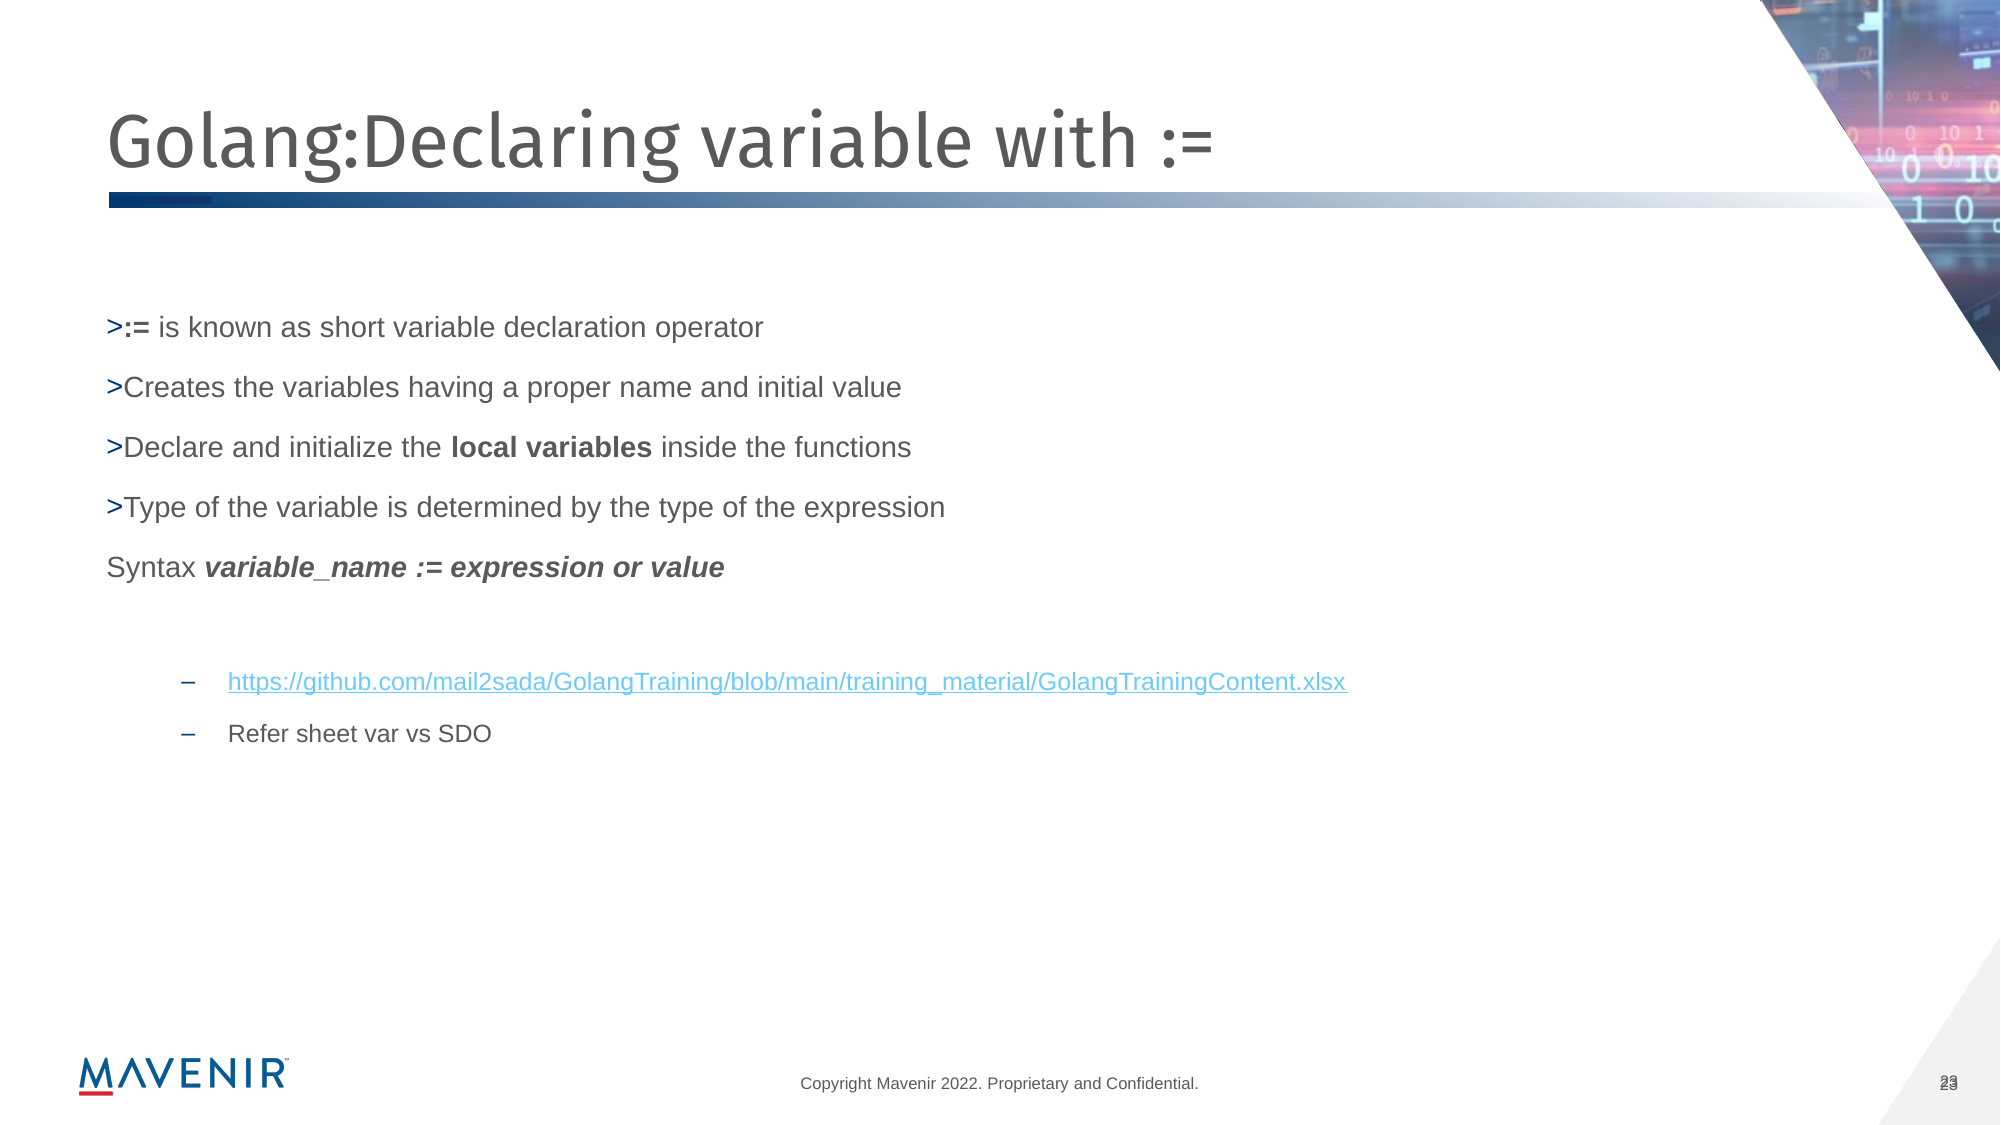

# Golang:Declaring variable with :=

:= is known as short variable declaration operator
Creates the variables having a proper name and initial value
Declare and initialize the local variables inside the functions
Type of the variable is determined by the type of the expression
Syntax variable_name := expression or value

https://github.com/mail2sada/GolangTraining/blob/main/training_material/GolangTrainingContent.xlsx
Refer sheet var vs SDO

23